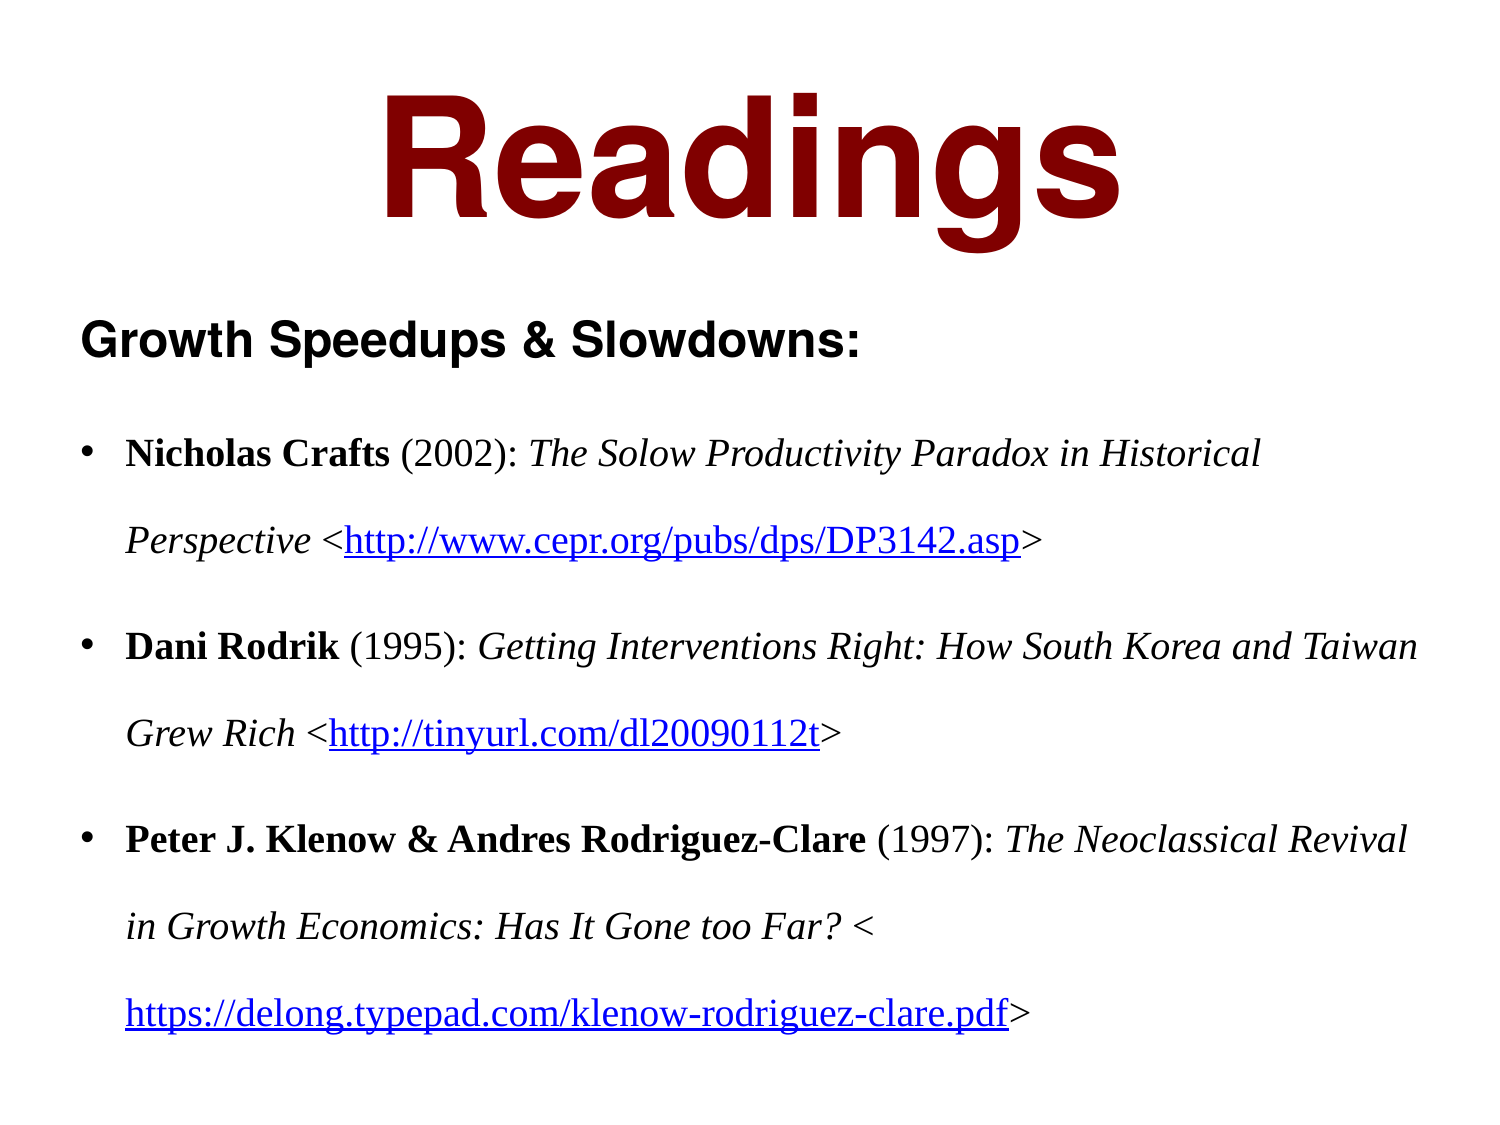

Readings
Growth Speedups & Slowdowns:
Nicholas Crafts (2002): The Solow Productivity Paradox in Historical Perspective <http://www.cepr.org/pubs/dps/DP3142.asp>
Dani Rodrik (1995): Getting Interventions Right: How South Korea and Taiwan Grew Rich <http://tinyurl.com/dl20090112t>
Peter J. Klenow & Andres Rodriguez-Clare (1997): The Neoclassical Revival in Growth Economics: Has It Gone too Far? <https://delong.typepad.com/klenow-rodriguez-clare.pdf>